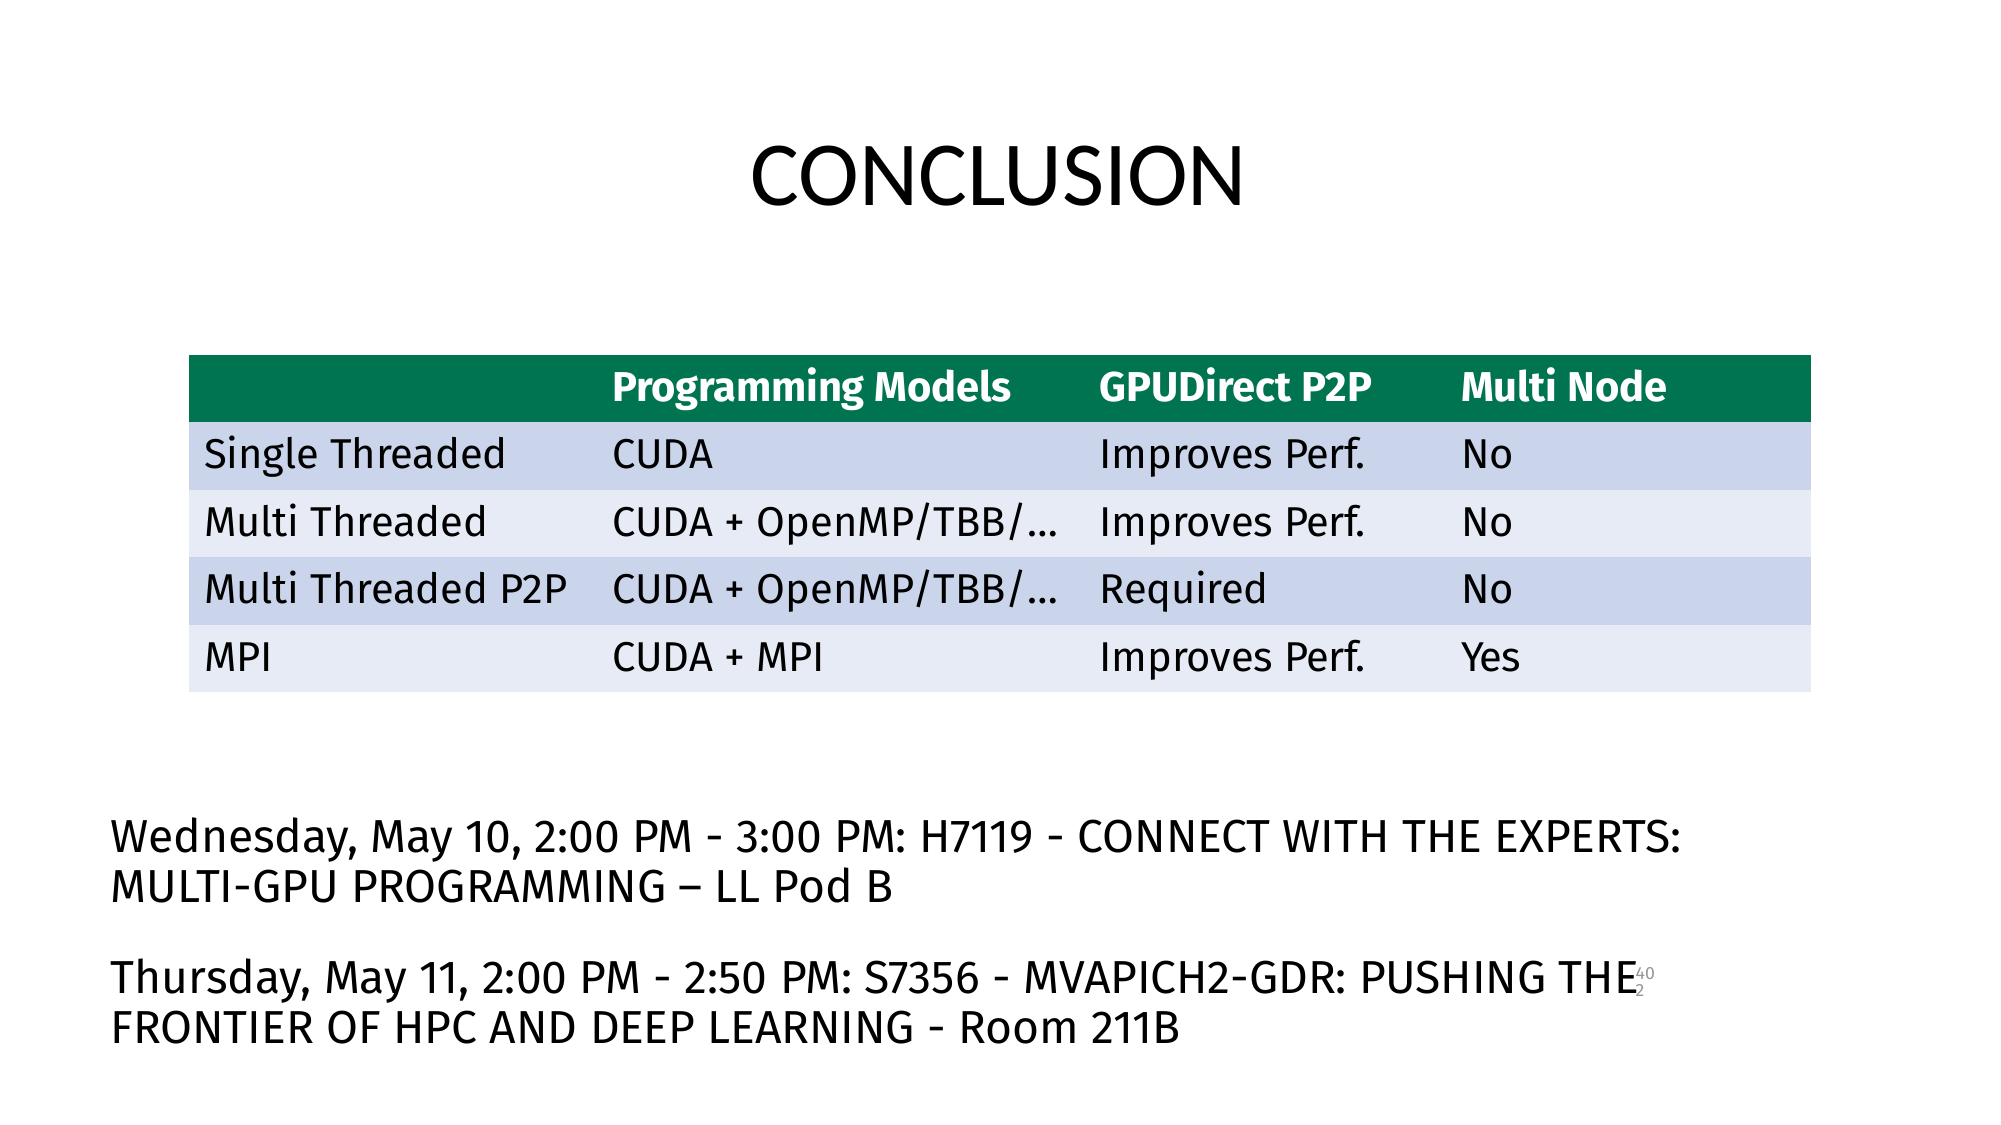

# CONCLUSION
|  | Programming Models | GPUDirect P2P | Multi Node |
| --- | --- | --- | --- |
| Single Threaded | CUDA | Improves Perf. | No |
| Multi Threaded | CUDA + OpenMP/TBB/… | Improves Perf. | No |
| Multi Threaded P2P | CUDA + OpenMP/TBB/… | Required | No |
| MPI | CUDA + MPI | Improves Perf. | Yes |
Wednesday, May 10, 2:00 PM - 3:00 PM: H7119 - CONNECT WITH THE EXPERTS:  MULTI-GPU PROGRAMMING – LL Pod B
Thursday, May 11, 2:00 PM - 2:50 PM: S7356 - MVAPICH2-GDR: PUSHING THE
402
FRONTIER OF HPC AND DEEP LEARNING - Room 211B